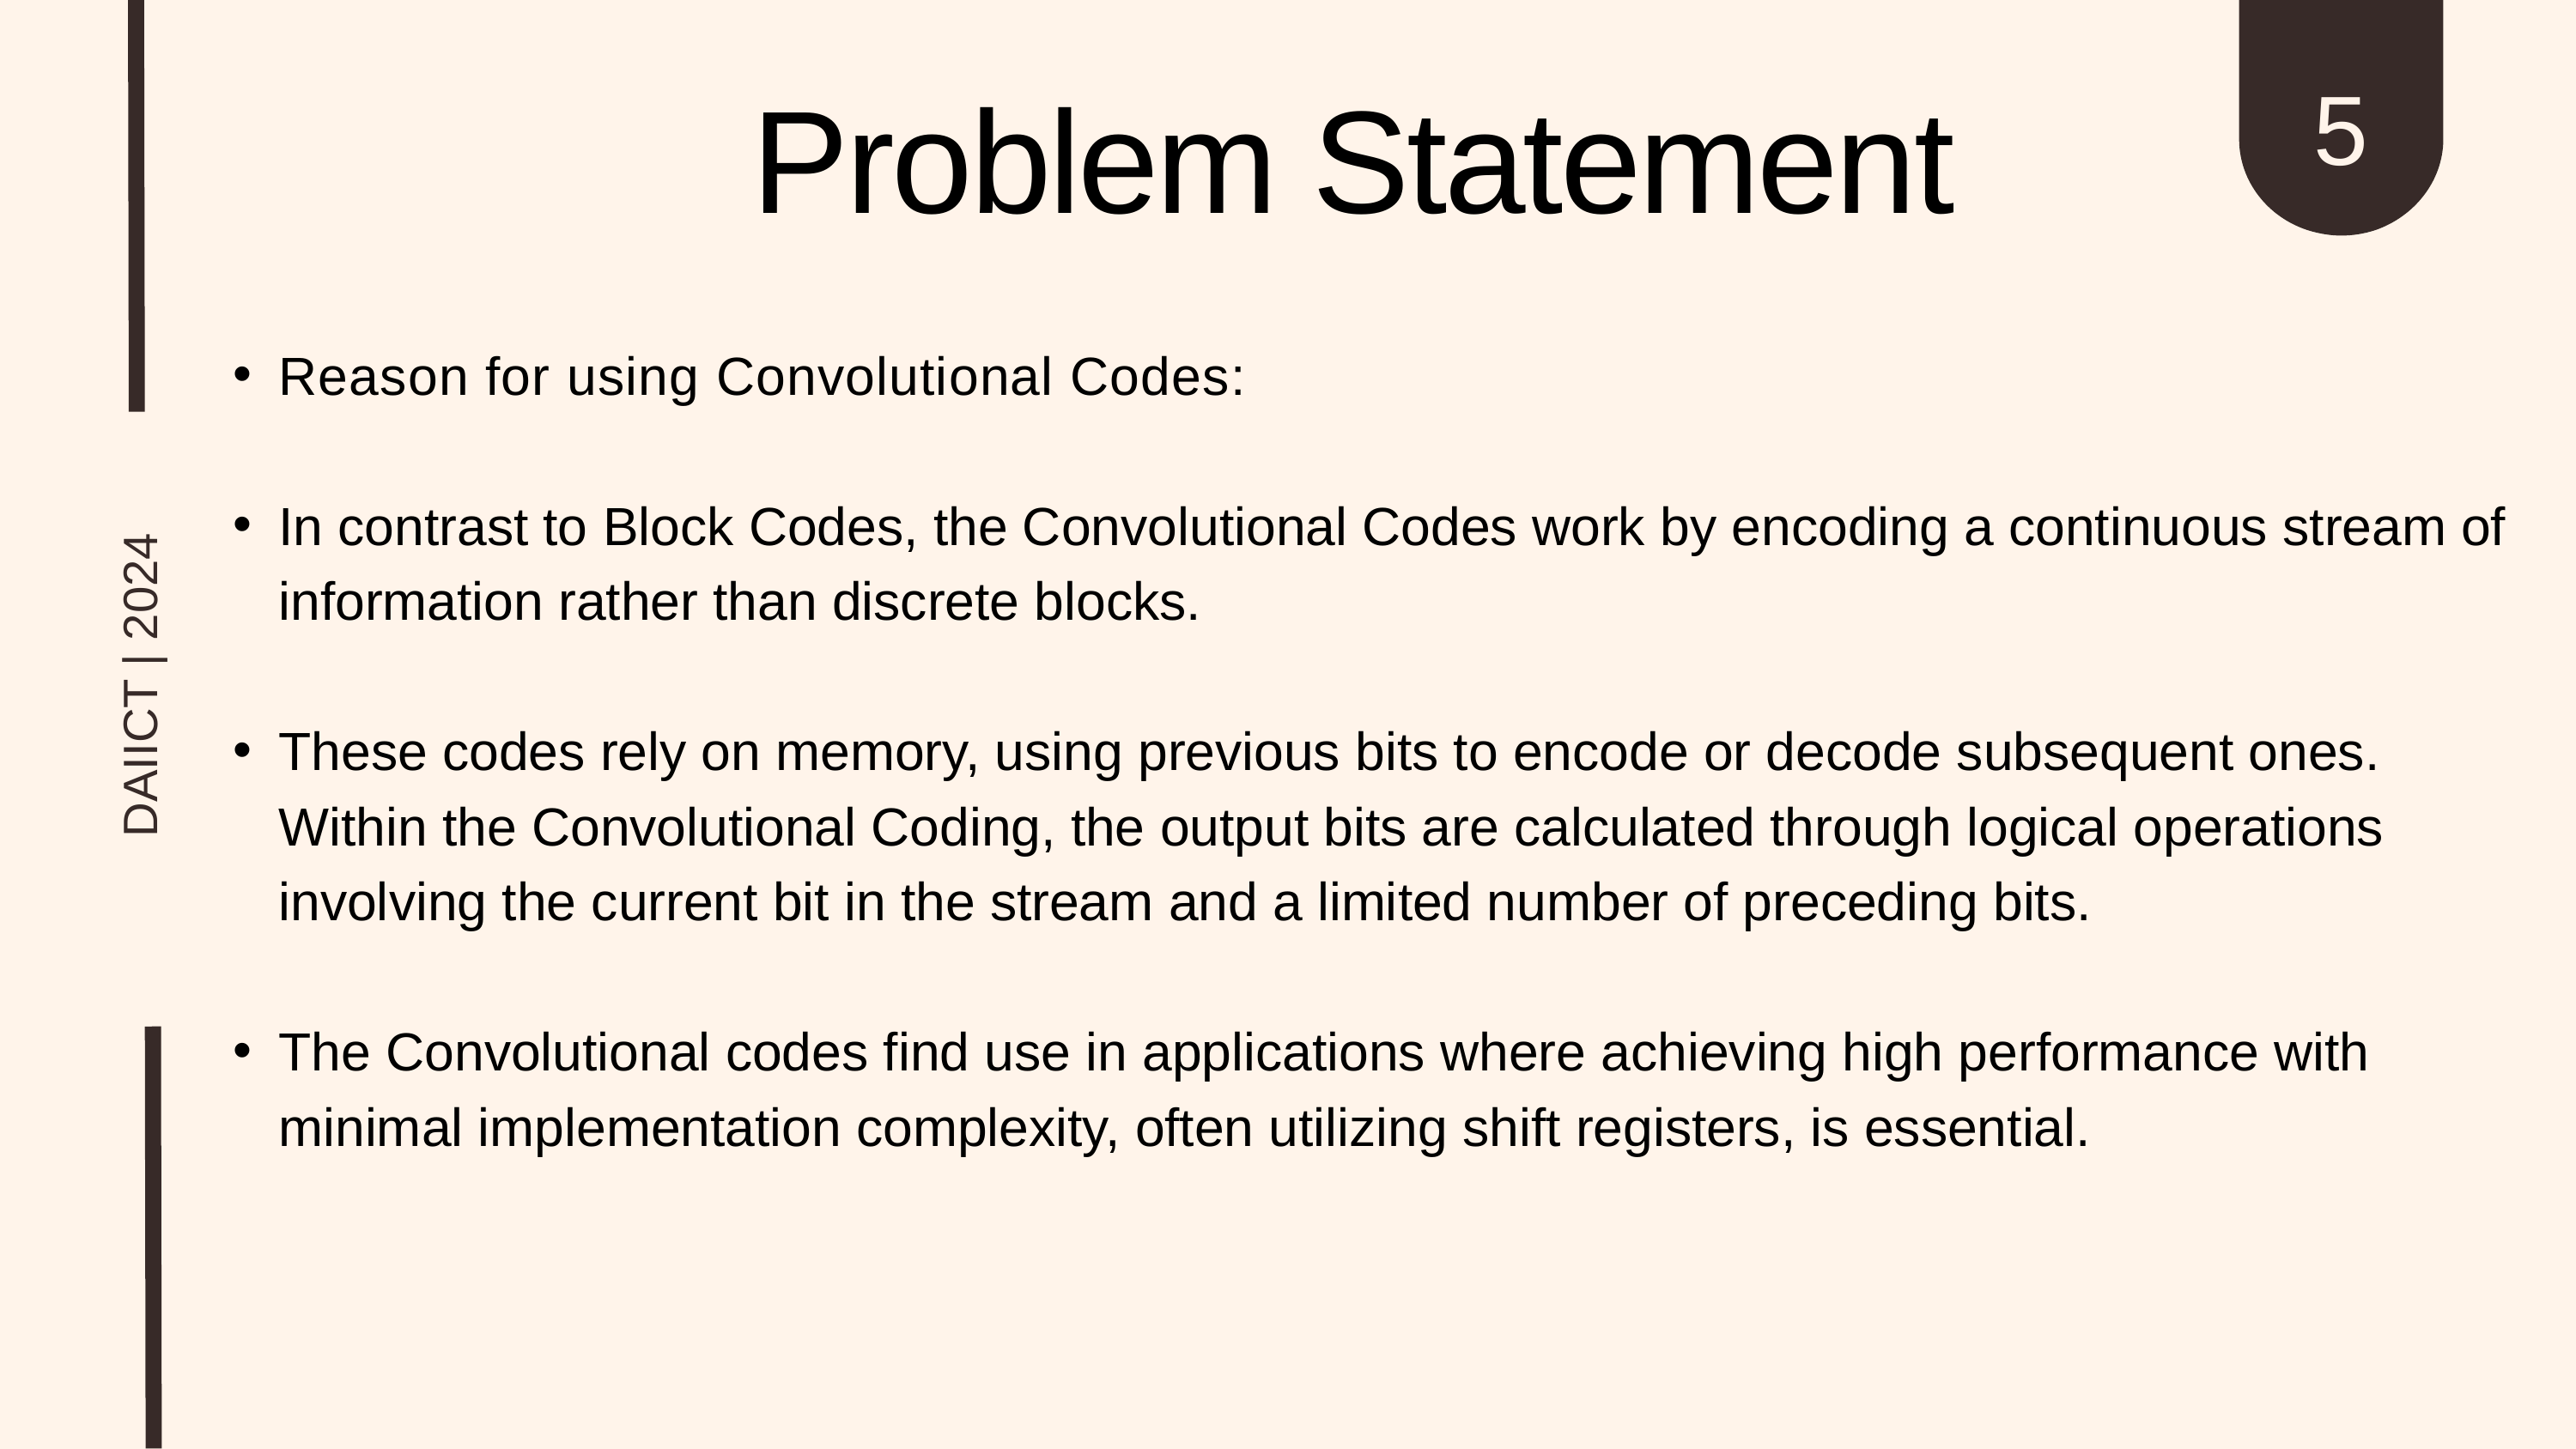

5

Problem Statement

Reason for using Convolutional Codes:

In contrast to Block Codes, the Convolutional Codes work by encoding a continuous stream of information rather than discrete blocks.

These codes rely on memory, using previous bits to encode or decode subsequent ones. Within the Convolutional Coding, the output bits are calculated through logical operations involving the current bit in the stream and a limited number of preceding bits.

The Convolutional codes find use in applications where achieving high performance with minimal implementation complexity, often utilizing shift registers, is essential.

DAIICT | 2024